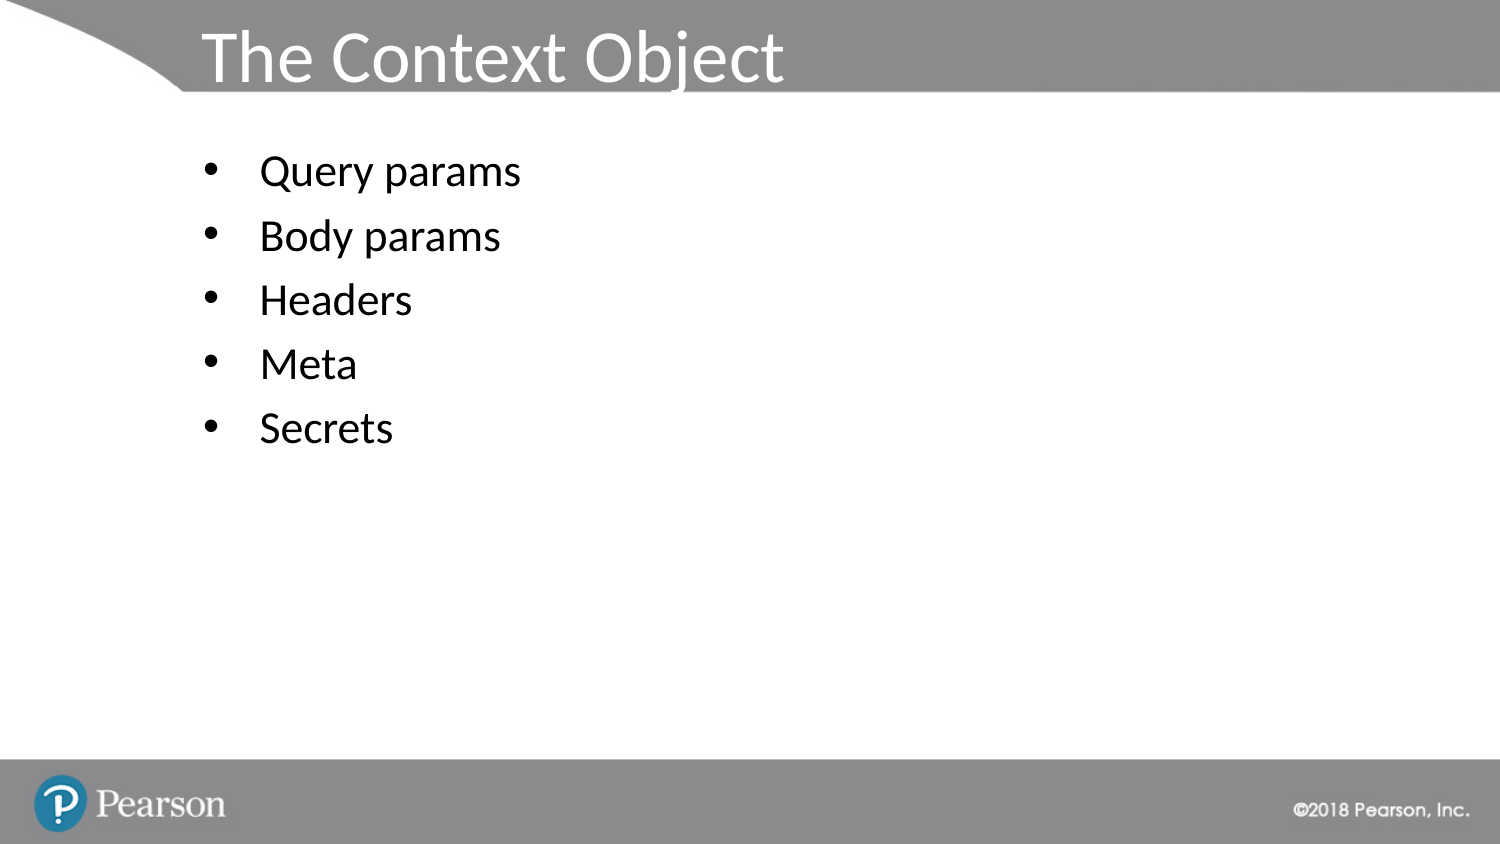

# The Context Object
Query params
Body params
Headers
Meta
Secrets